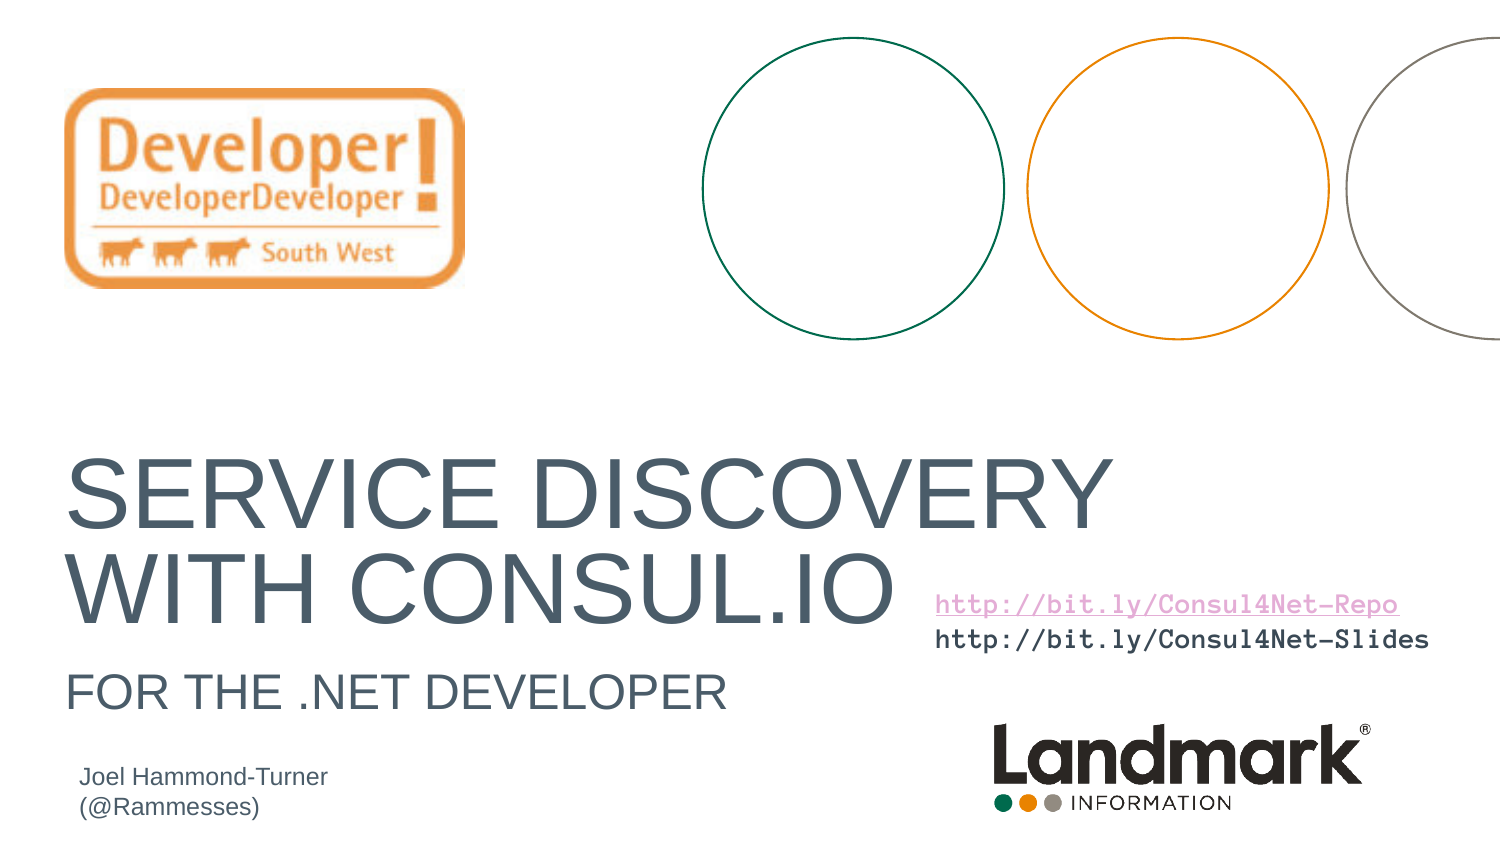

# Service Discovery with Consul.io
http://bit.ly/Consul4Net-Repo
http://bit.ly/Consul4Net-Slides
For the .Net Developer
Joel Hammond-Turner (@Rammesses)